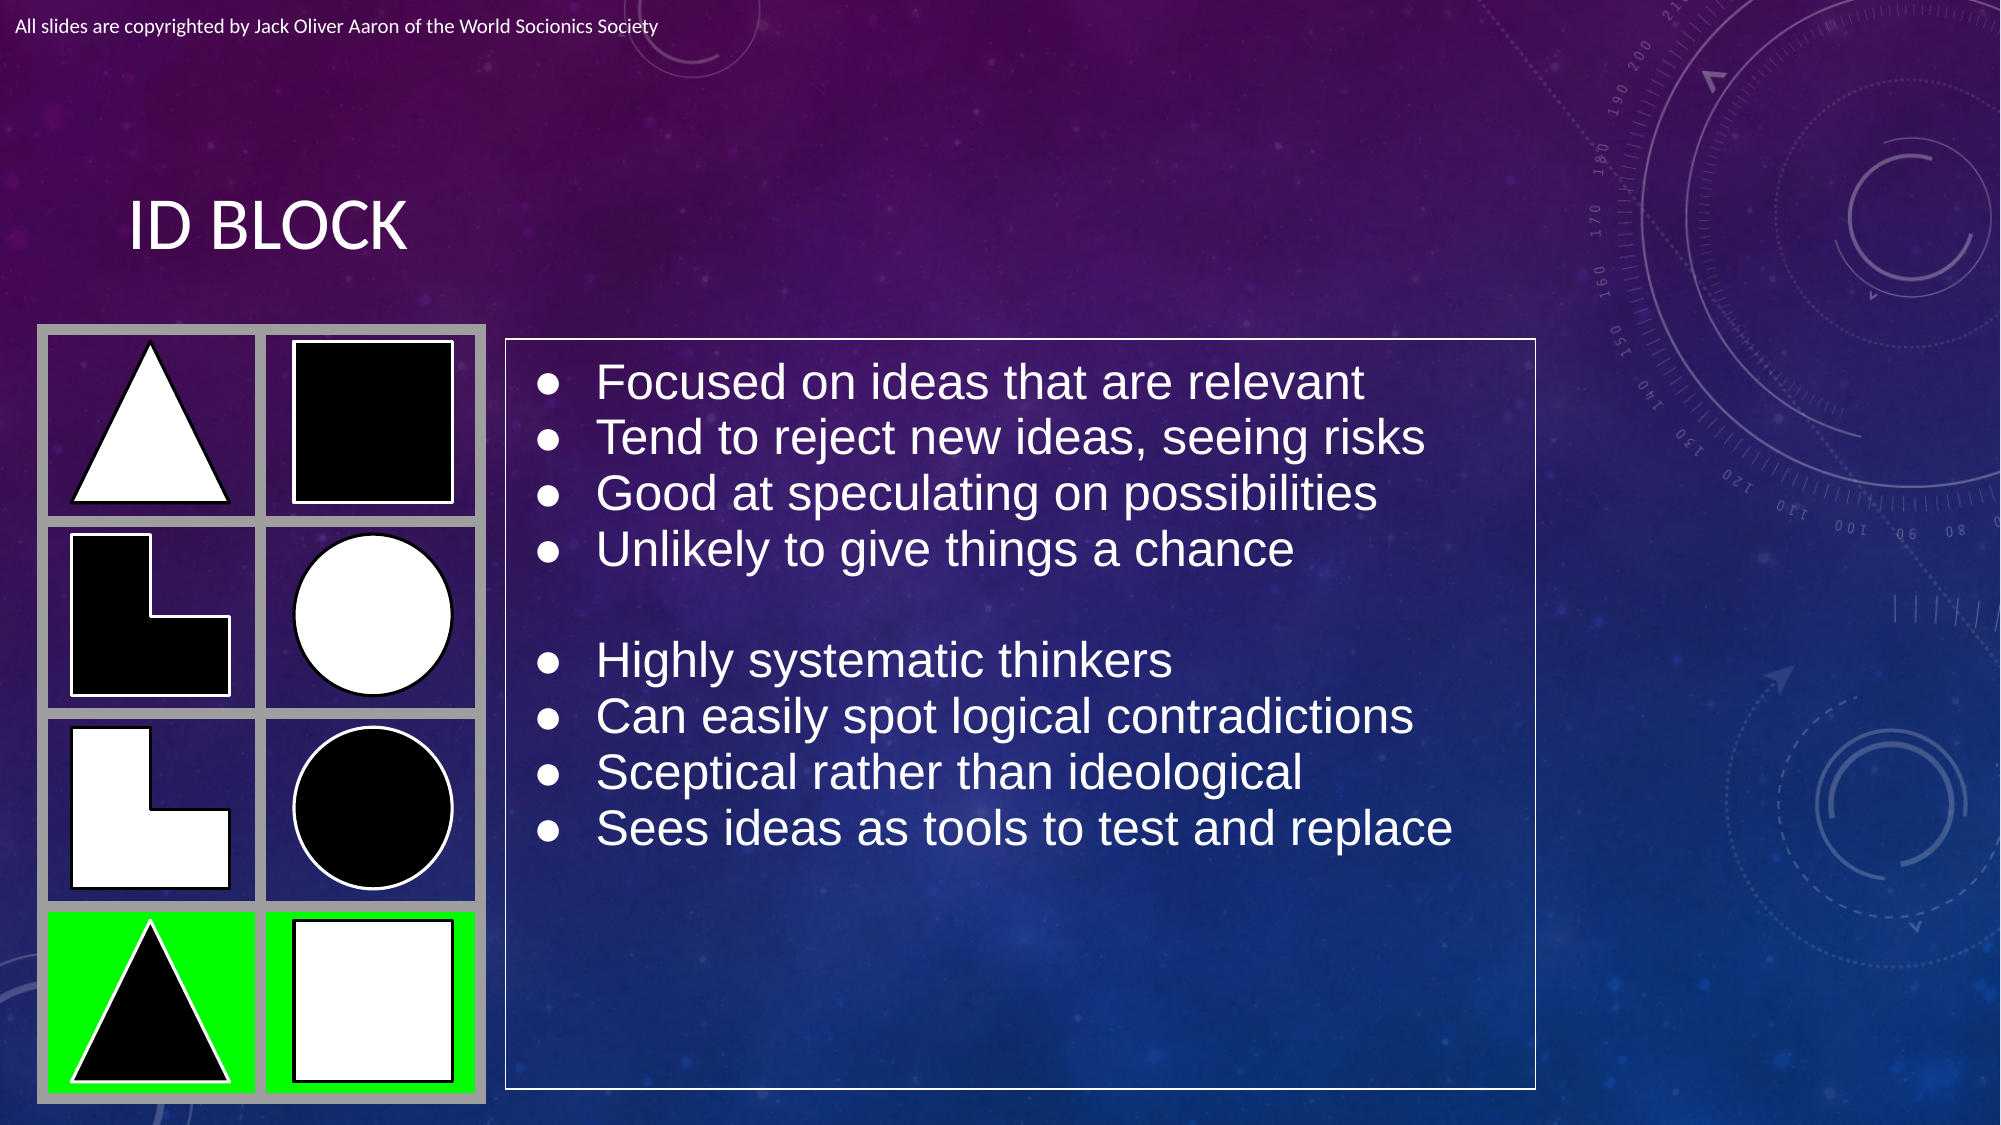

All slides are copyrighted by Jack Oliver Aaron of the World Socionics Society
# ID BLOCK
|  |  |
| --- | --- |
|  |  |
|  |  |
|  |  |
| Focused on ideas that are relevant Tend to reject new ideas, seeing risks Good at speculating on possibilities Unlikely to give things a chance Highly systematic thinkers Can easily spot logical contradictions Sceptical rather than ideological Sees ideas as tools to test and replace |
| --- |